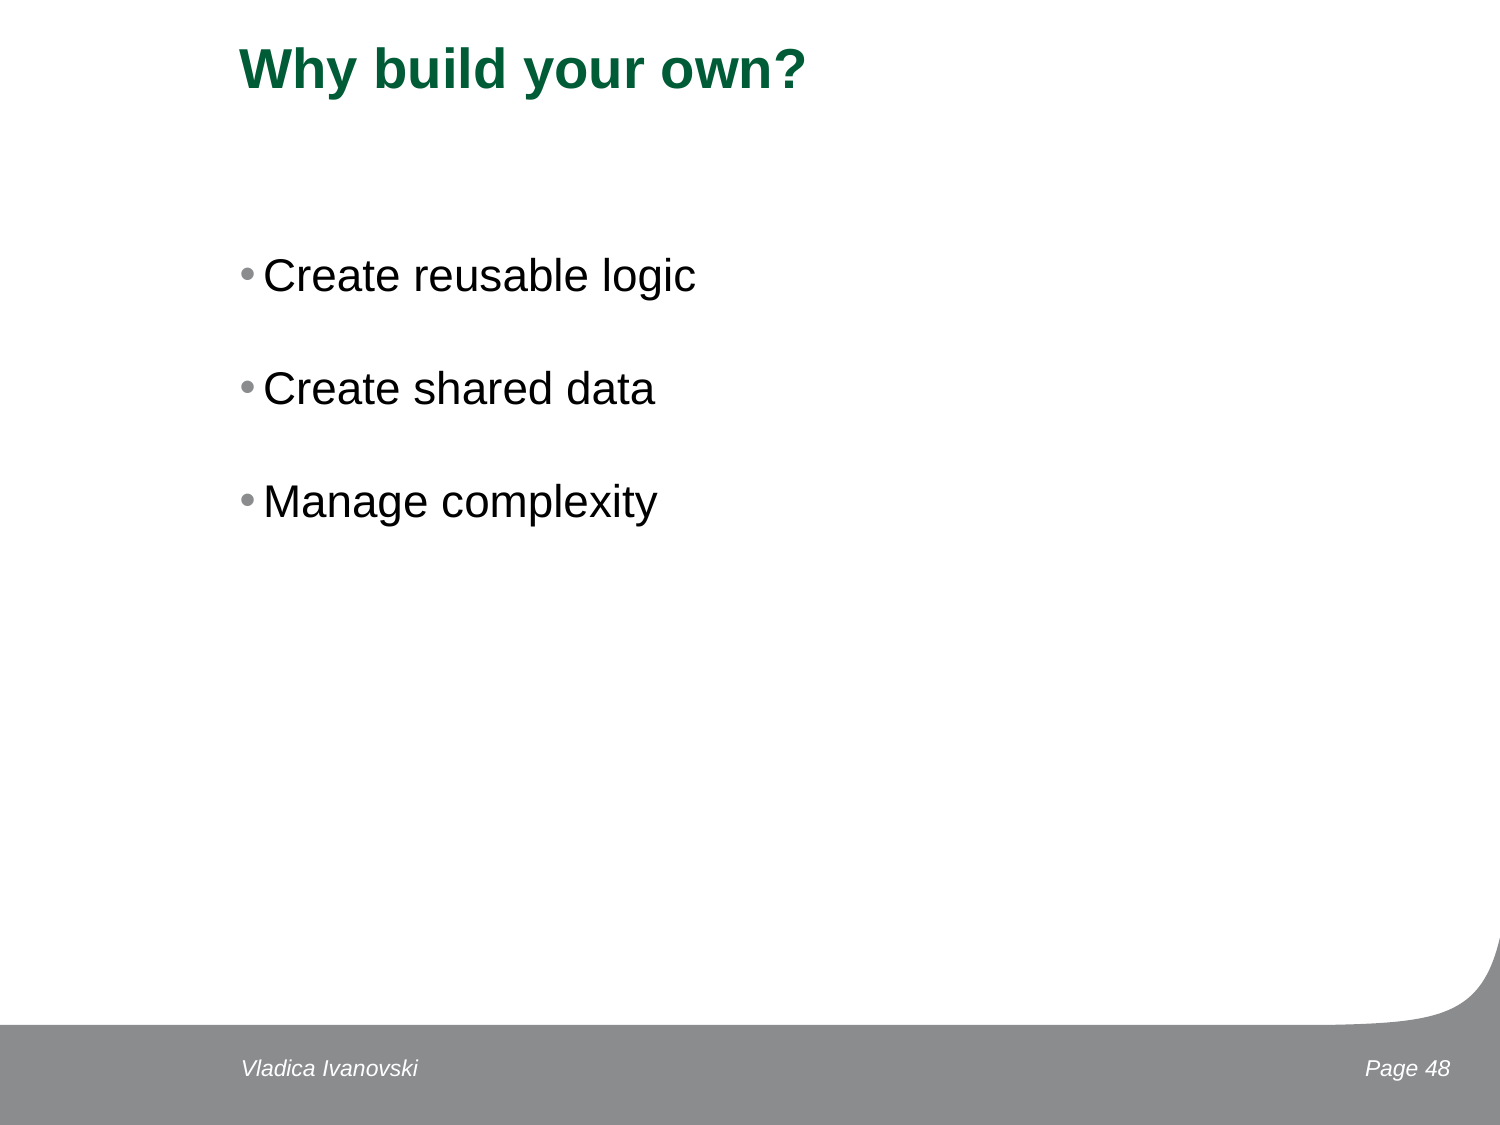

# Why build your own?
Create reusable logic

Create shared data

Manage complexity
Vladica Ivanovski
 Page 48